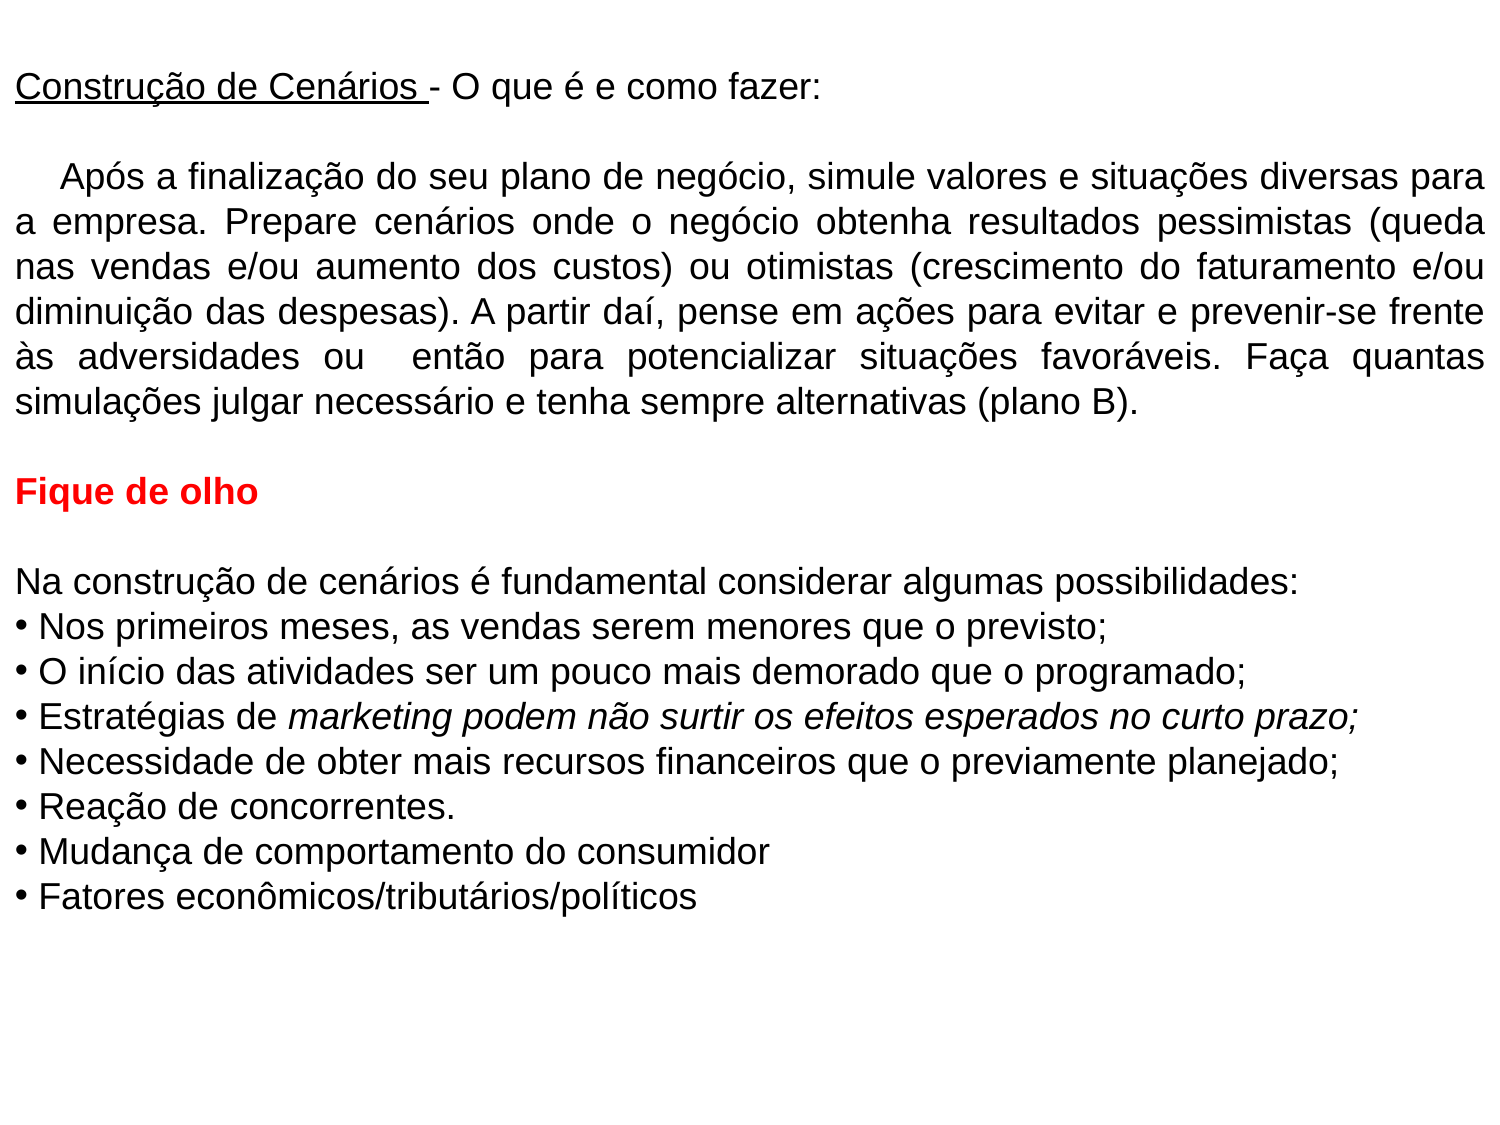

Construção de Cenários - O que é e como fazer:

    Após a finalização do seu plano de negócio, simule valores e situações diversas para a empresa. Prepare cenários onde o negócio obtenha resultados pessimistas (queda nas vendas e/ou aumento dos custos) ou otimistas (crescimento do faturamento e/ou diminuição das despesas). A partir daí, pense em ações para evitar e prevenir-se frente às adversidades ou  então para potencializar situações favoráveis. Faça quantas simulações julgar necessário e tenha sempre alternativas (plano B).

Fique de olho

Na construção de cenários é fundamental considerar algumas possibilidades:
 Nos primeiros meses, as vendas serem menores que o previsto;
 O início das atividades ser um pouco mais demorado que o programado;
 Estratégias de marketing podem não surtir os efeitos esperados no curto prazo;
 Necessidade de obter mais recursos financeiros que o previamente planejado;
 Reação de concorrentes.
 Mudança de comportamento do consumidor
 Fatores econômicos/tributários/políticos